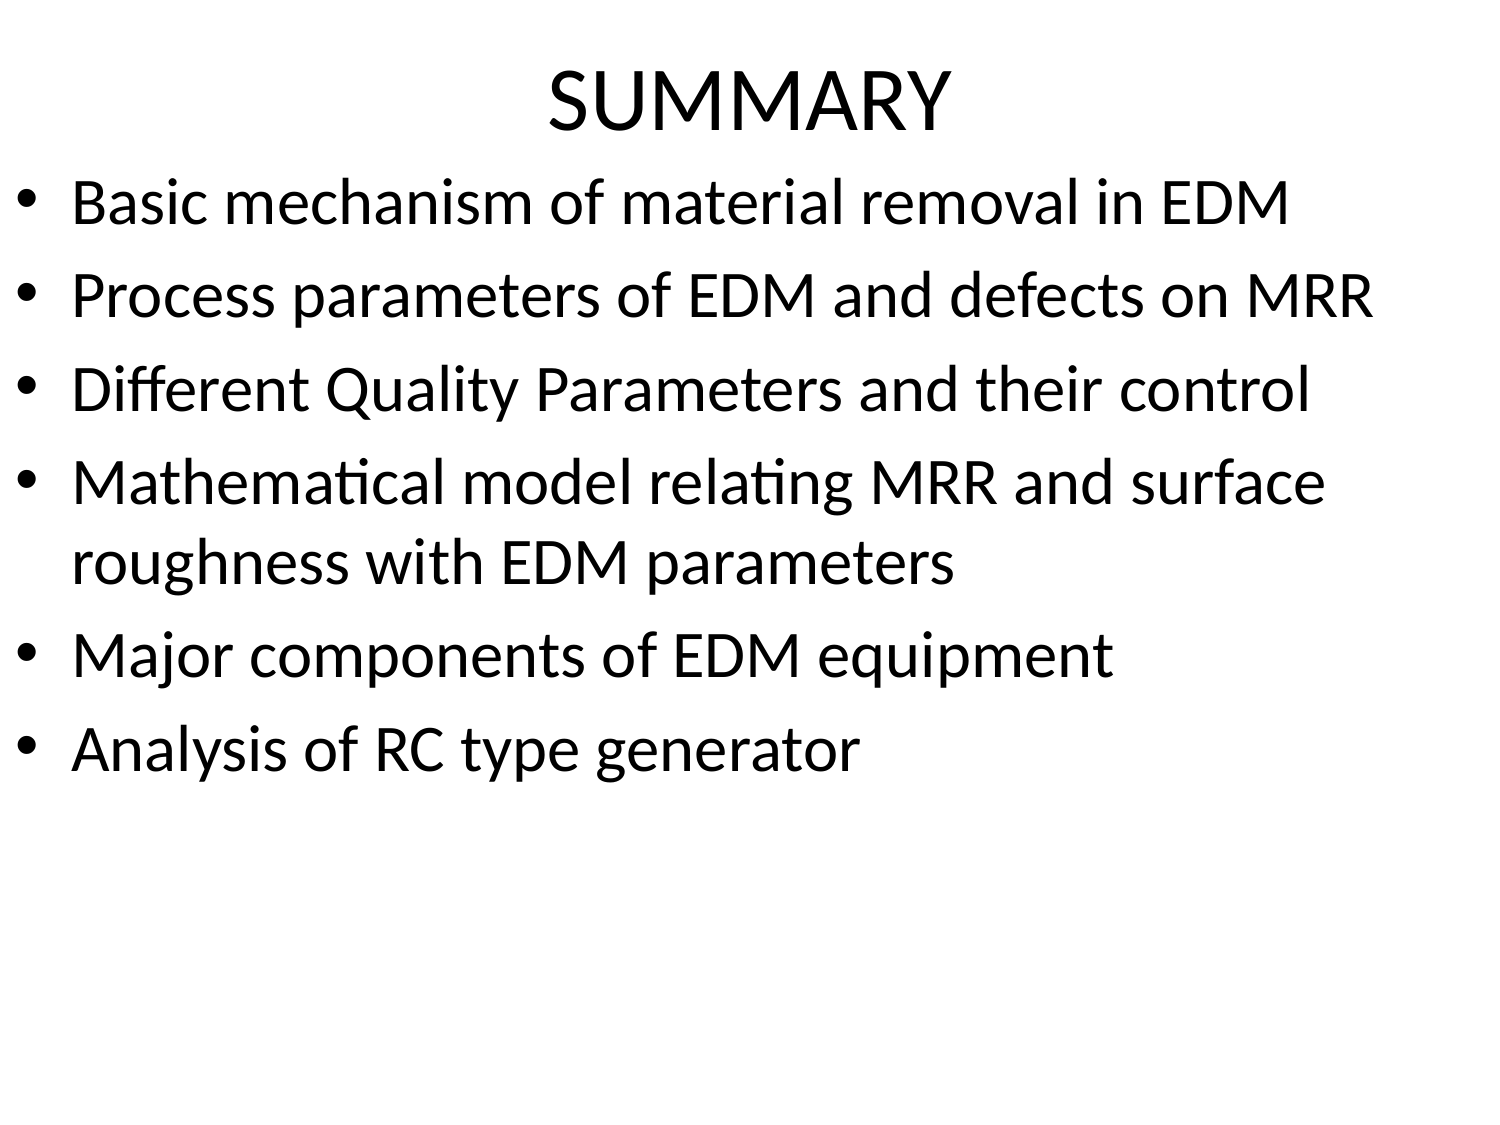

# SUMMARY
Basic mechanism of material removal in EDM
Process parameters of EDM and defects on MRR
Different Quality Parameters and their control
Mathematical model relating MRR and surface roughness with EDM parameters
Major components of EDM equipment
Analysis of RC type generator